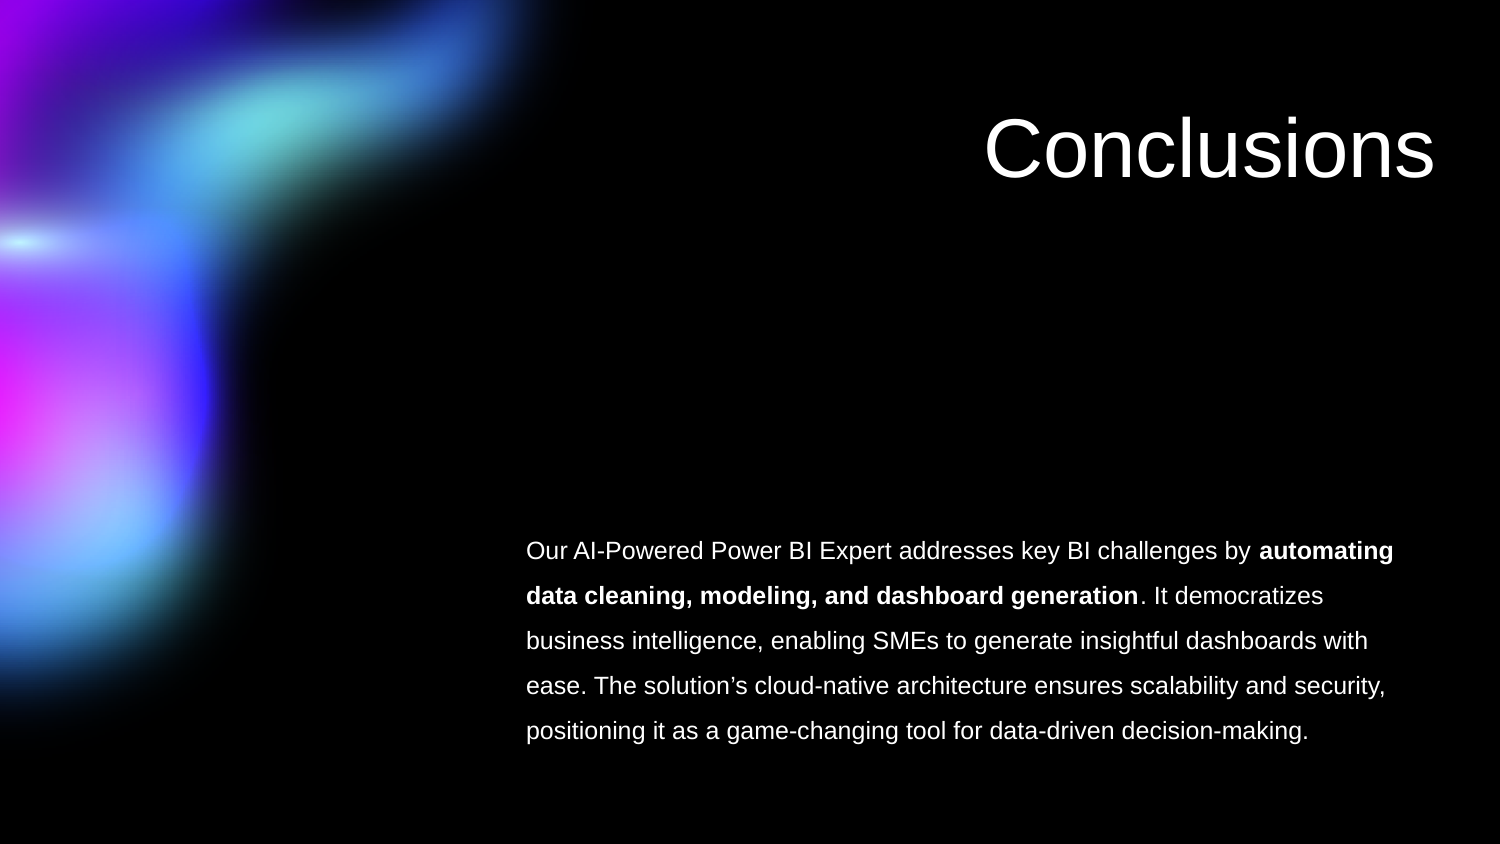

# Conclusions
Our AI-Powered Power BI Expert addresses key BI challenges by automating data cleaning, modeling, and dashboard generation. It democratizes business intelligence, enabling SMEs to generate insightful dashboards with ease. The solution’s cloud-native architecture ensures scalability and security, positioning it as a game-changing tool for data-driven decision-making.